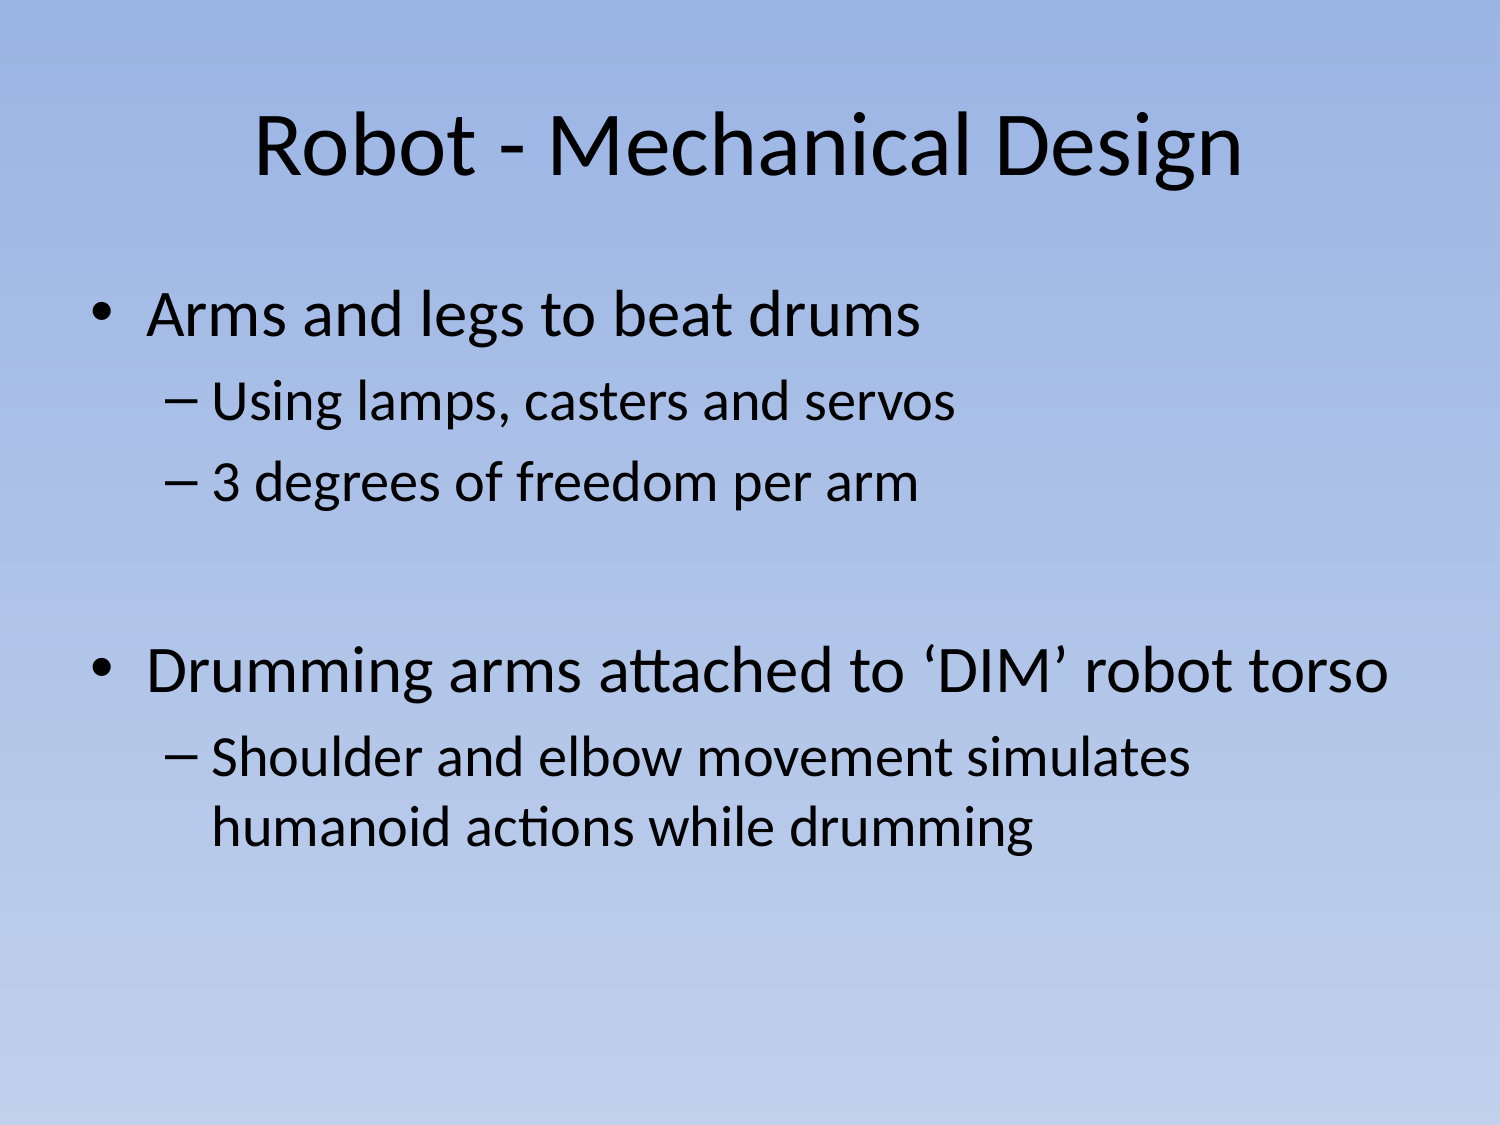

# Robot - Mechanical Design
Arms and legs to beat drums
Using lamps, casters and servos
3 degrees of freedom per arm

Drumming arms attached to ‘DIM’ robot torso
Shoulder and elbow movement simulates humanoid actions while drumming